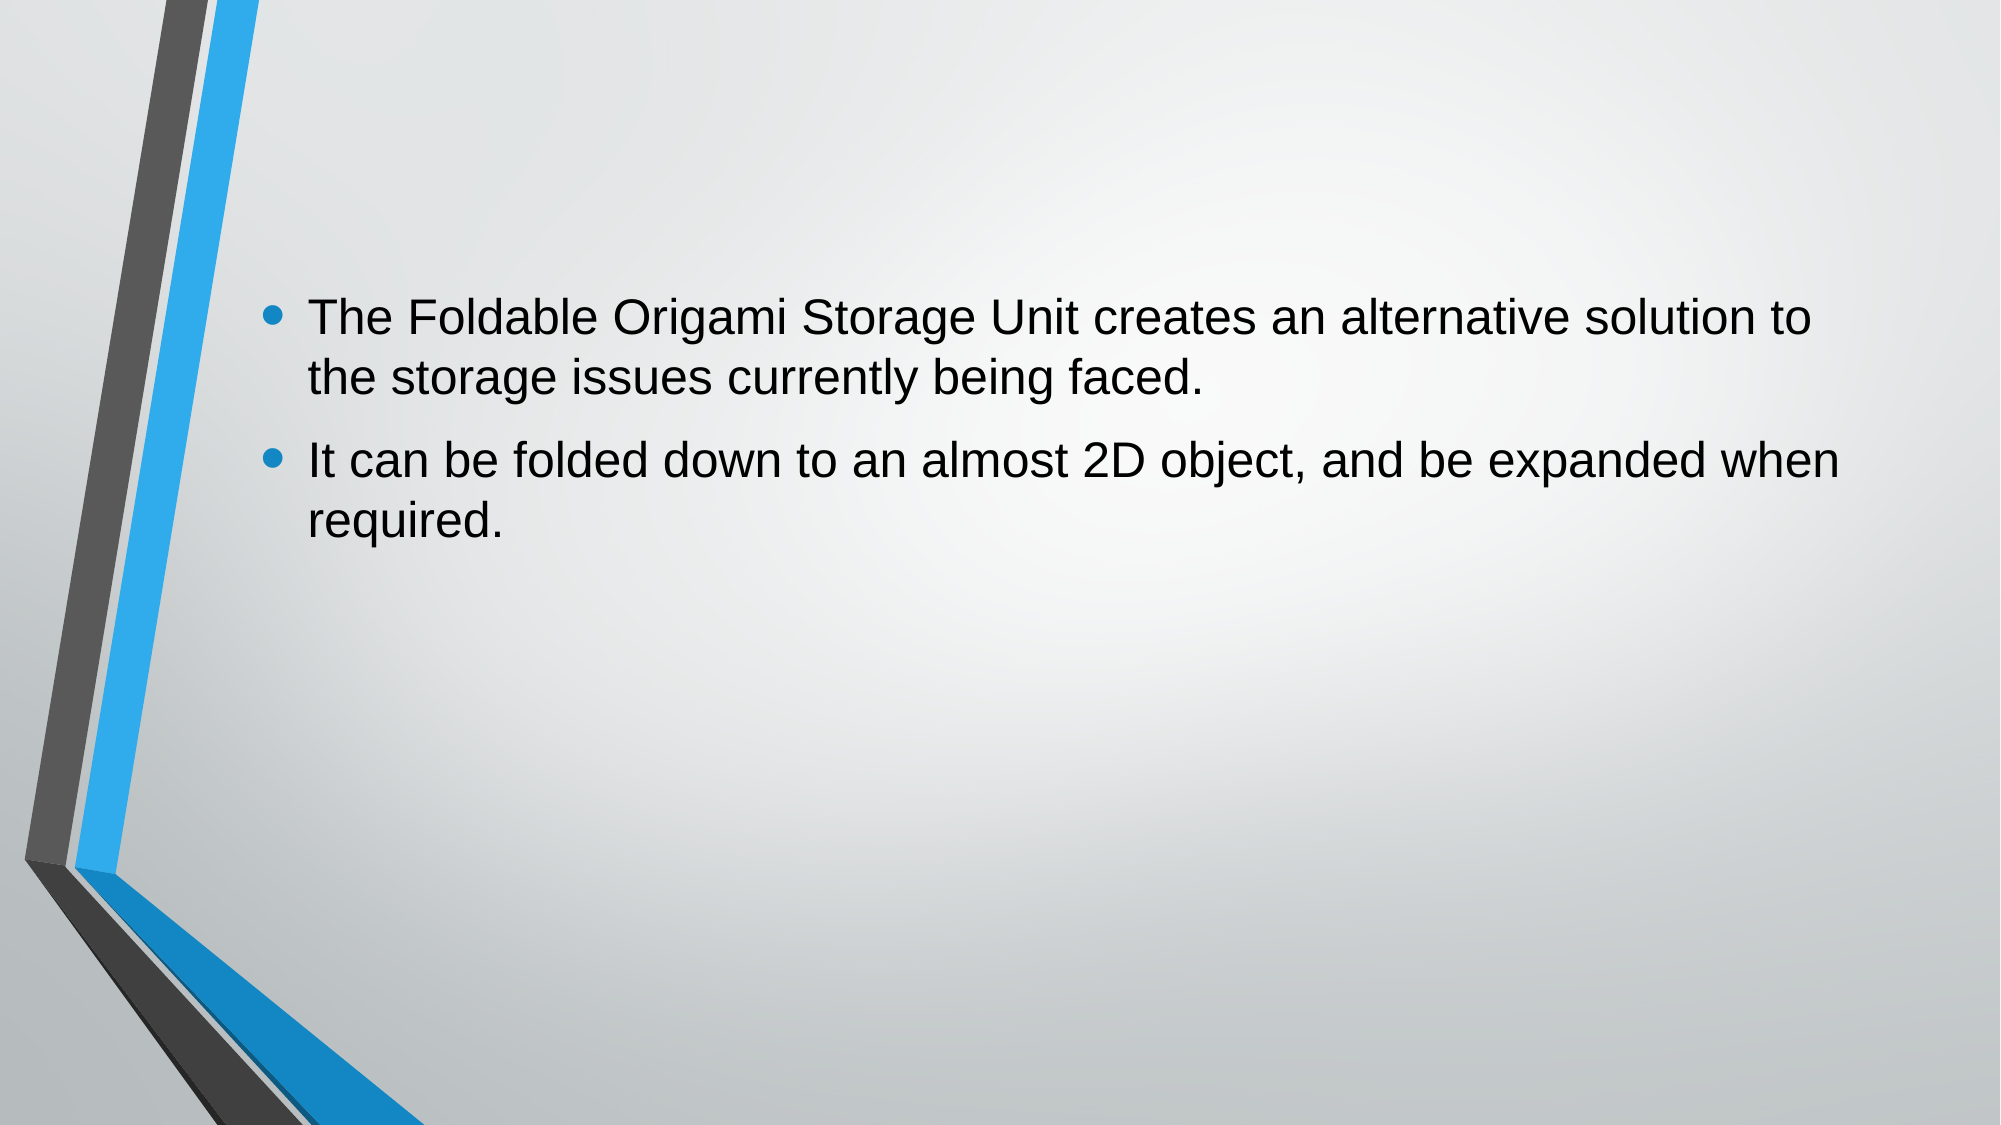

The Foldable Origami Storage Unit creates an alternative solution to the storage issues currently being faced.
It can be folded down to an almost 2D object, and be expanded when required.